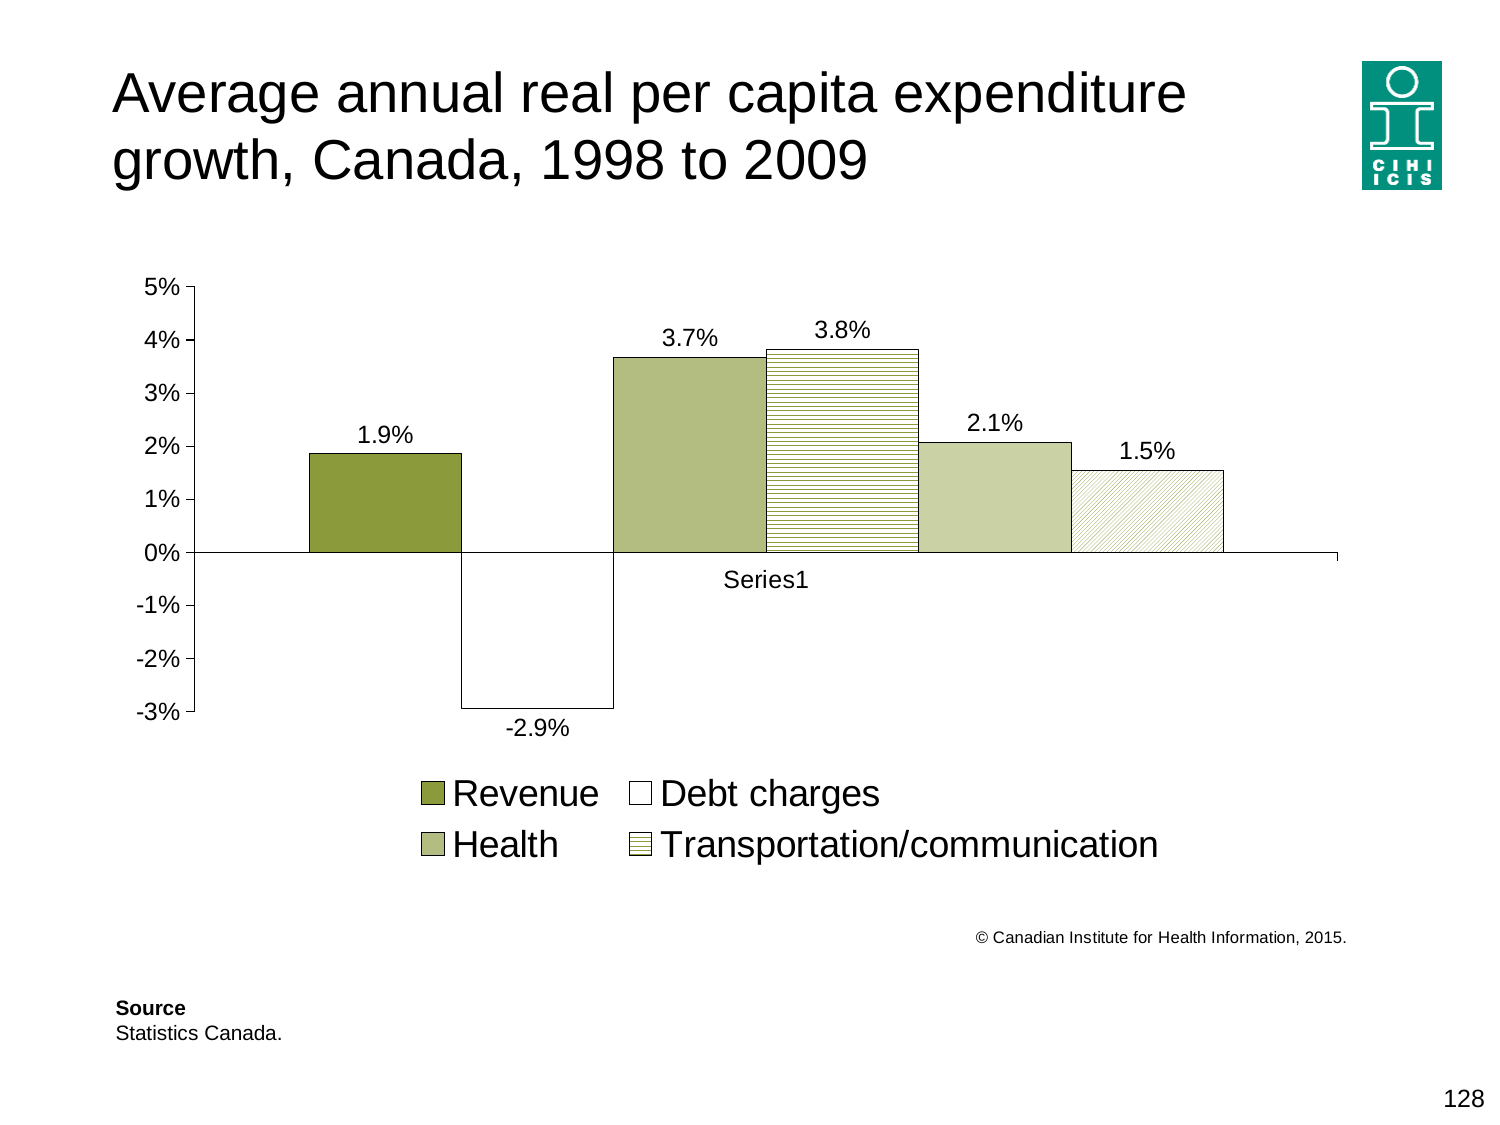

# Average annual real per capita expenditure growth, Canada, 1998 to 2009

### Chart

| Category | Revenue | Debt charges | Health  | Transportation/communication | Education | Social services |
|---|---|---|---|---|---|---|
|  | 0.018548495822838573 | -0.029478616406186542 | 0.03673012018970945 | 0.03818709861757075 | 0.020738708700500874 | 0.015492001376259168 |
Source
Statistics Canada.
128